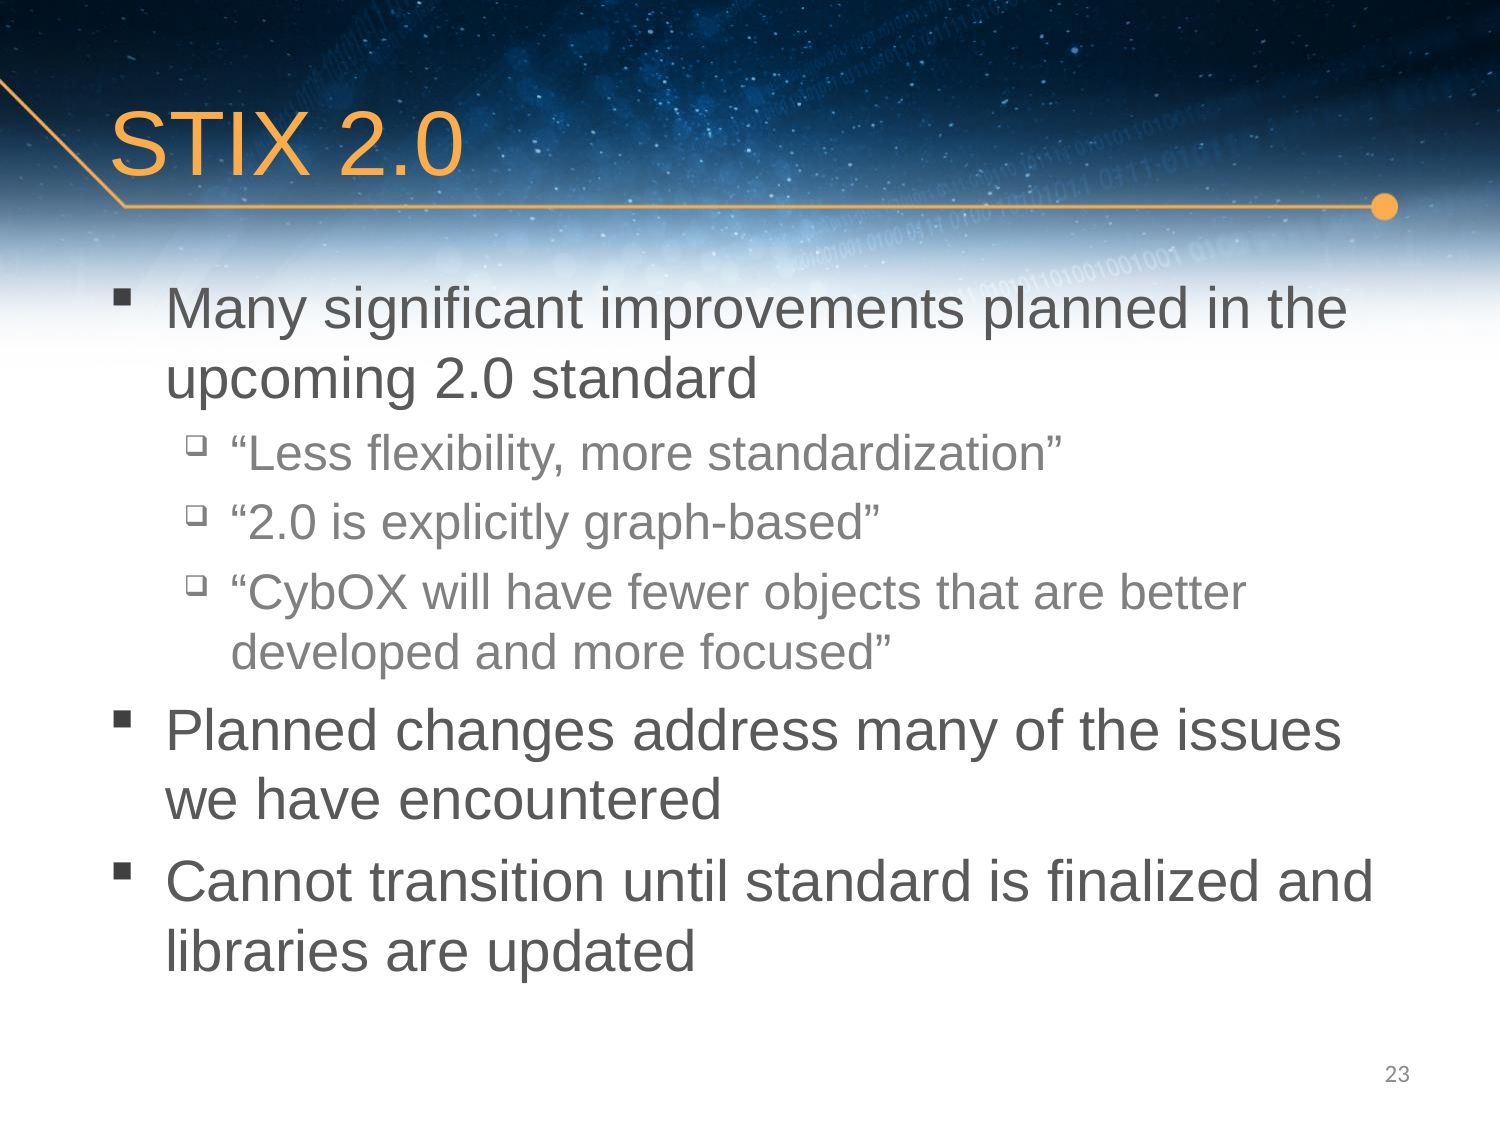

# STIX 2.0
Many significant improvements planned in the upcoming 2.0 standard
“Less flexibility, more standardization”
“2.0 is explicitly graph-based”
“CybOX will have fewer objects that are better developed and more focused”
Planned changes address many of the issues we have encountered
Cannot transition until standard is finalized and libraries are updated
23